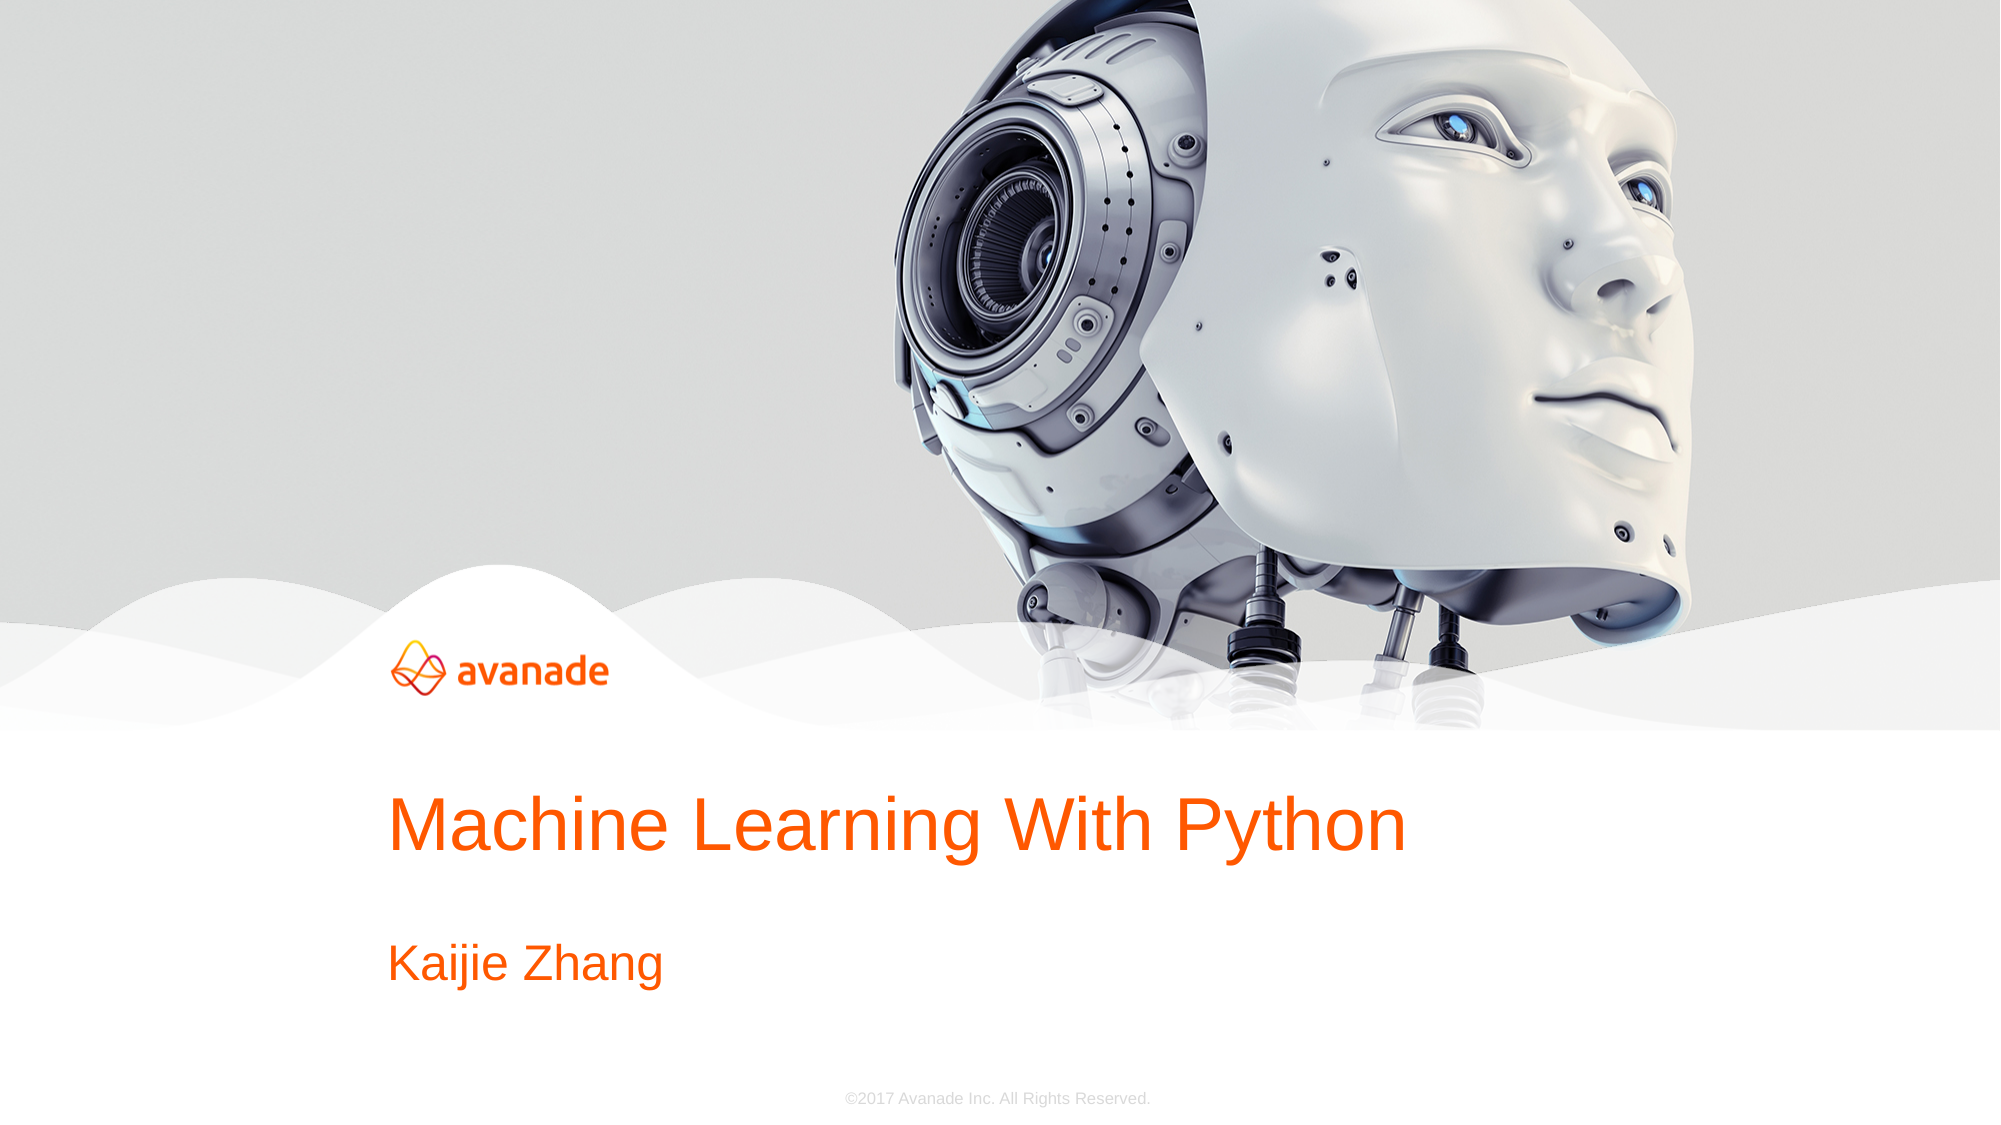

# Machine Learning With Python
Kaijie Zhang
©2017 Avanade Inc. All Rights Reserved.